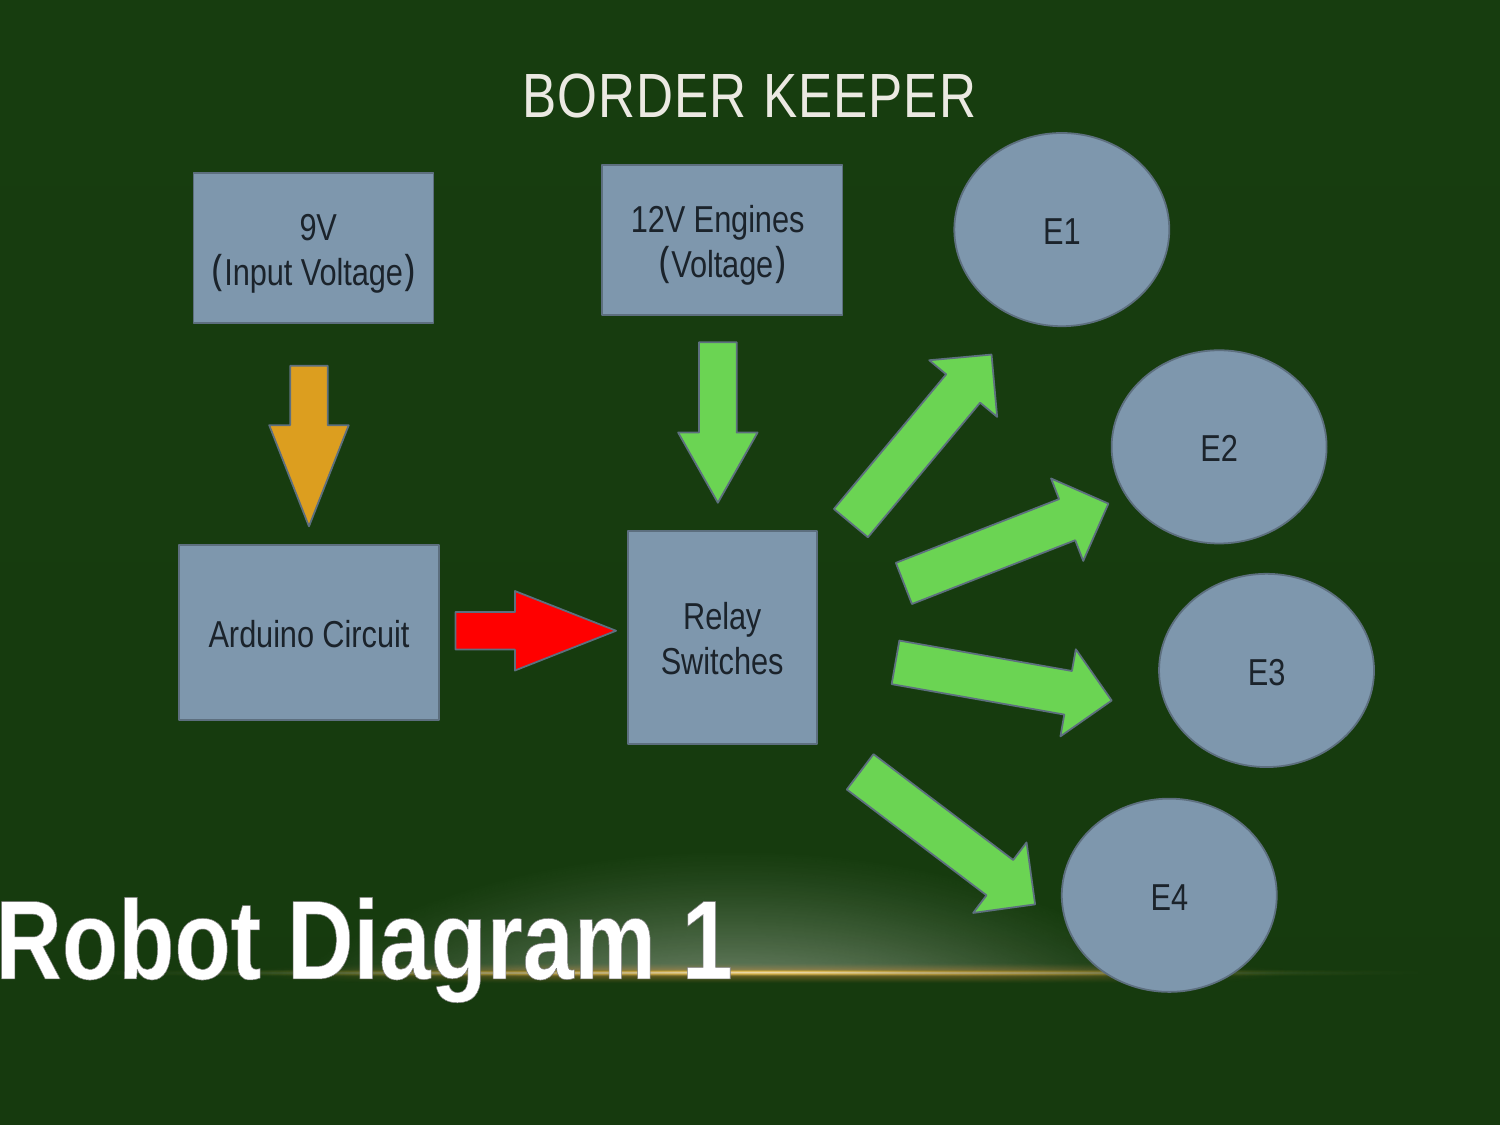

# Border Keeper
E1
 12V Engines
(Voltage)
9V
(Input Voltage)

E2

Relay Switches
Arduino Circuit

E3

E4
Robot Diagram 1